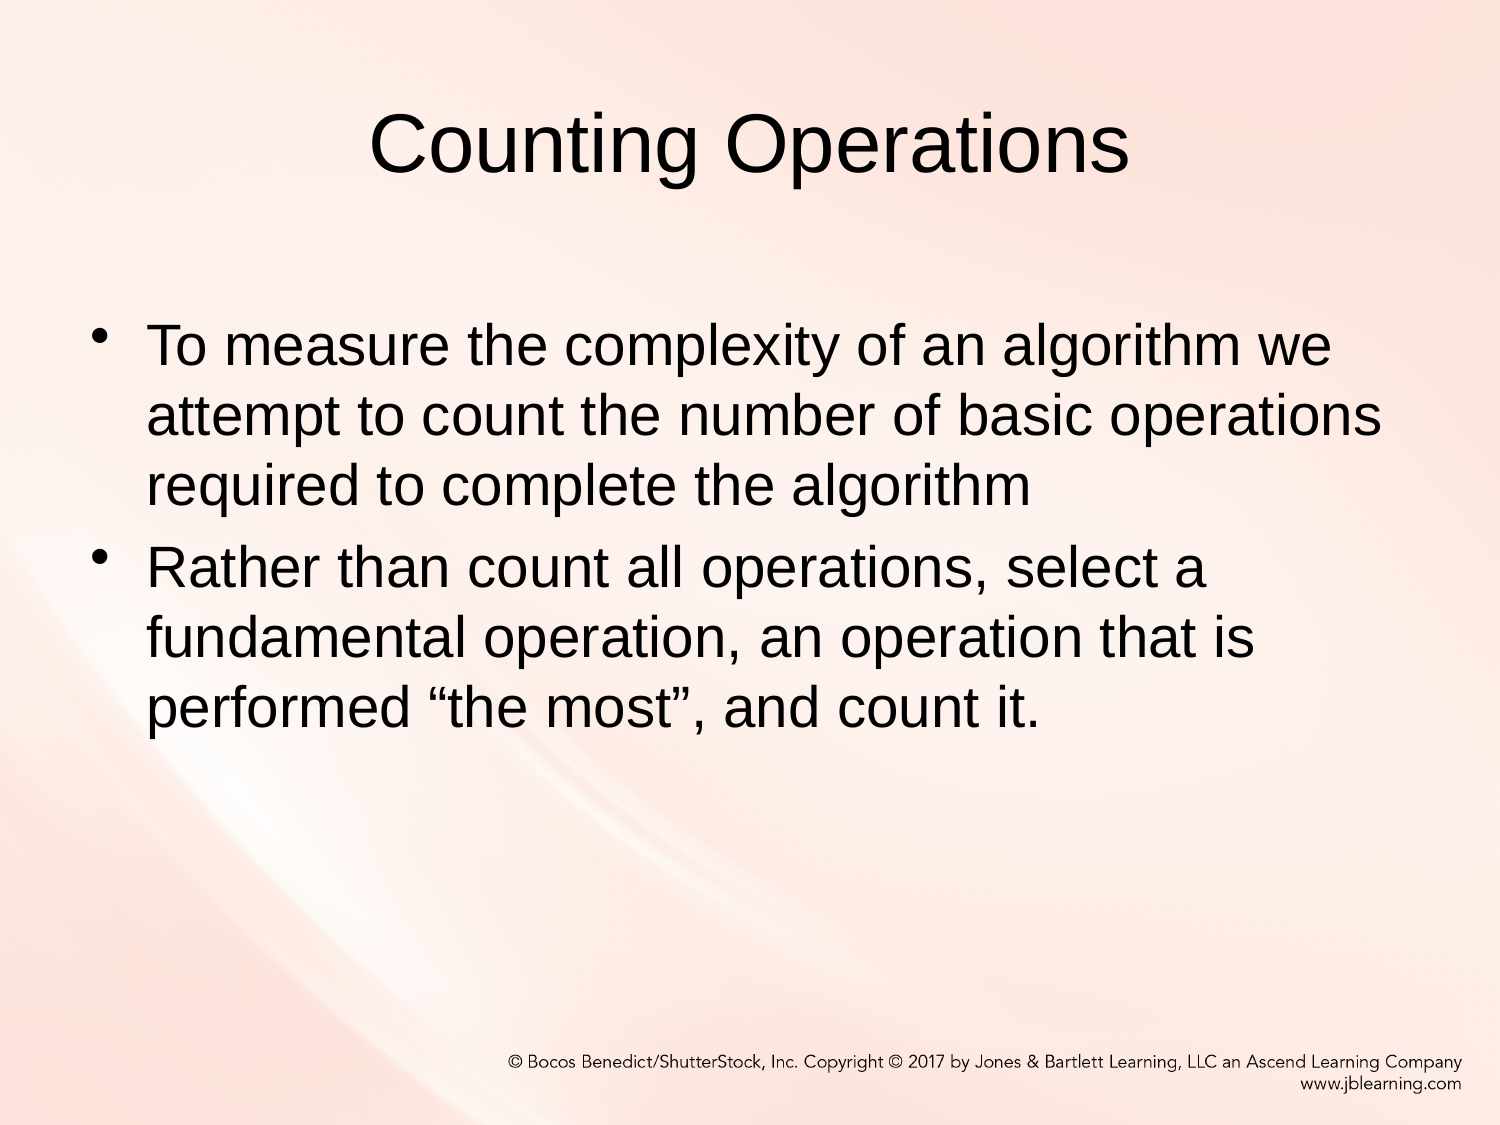

# Counting Operations
To measure the complexity of an algorithm we attempt to count the number of basic operations required to complete the algorithm
Rather than count all operations, select a fundamental operation, an operation that is performed “the most”, and count it.